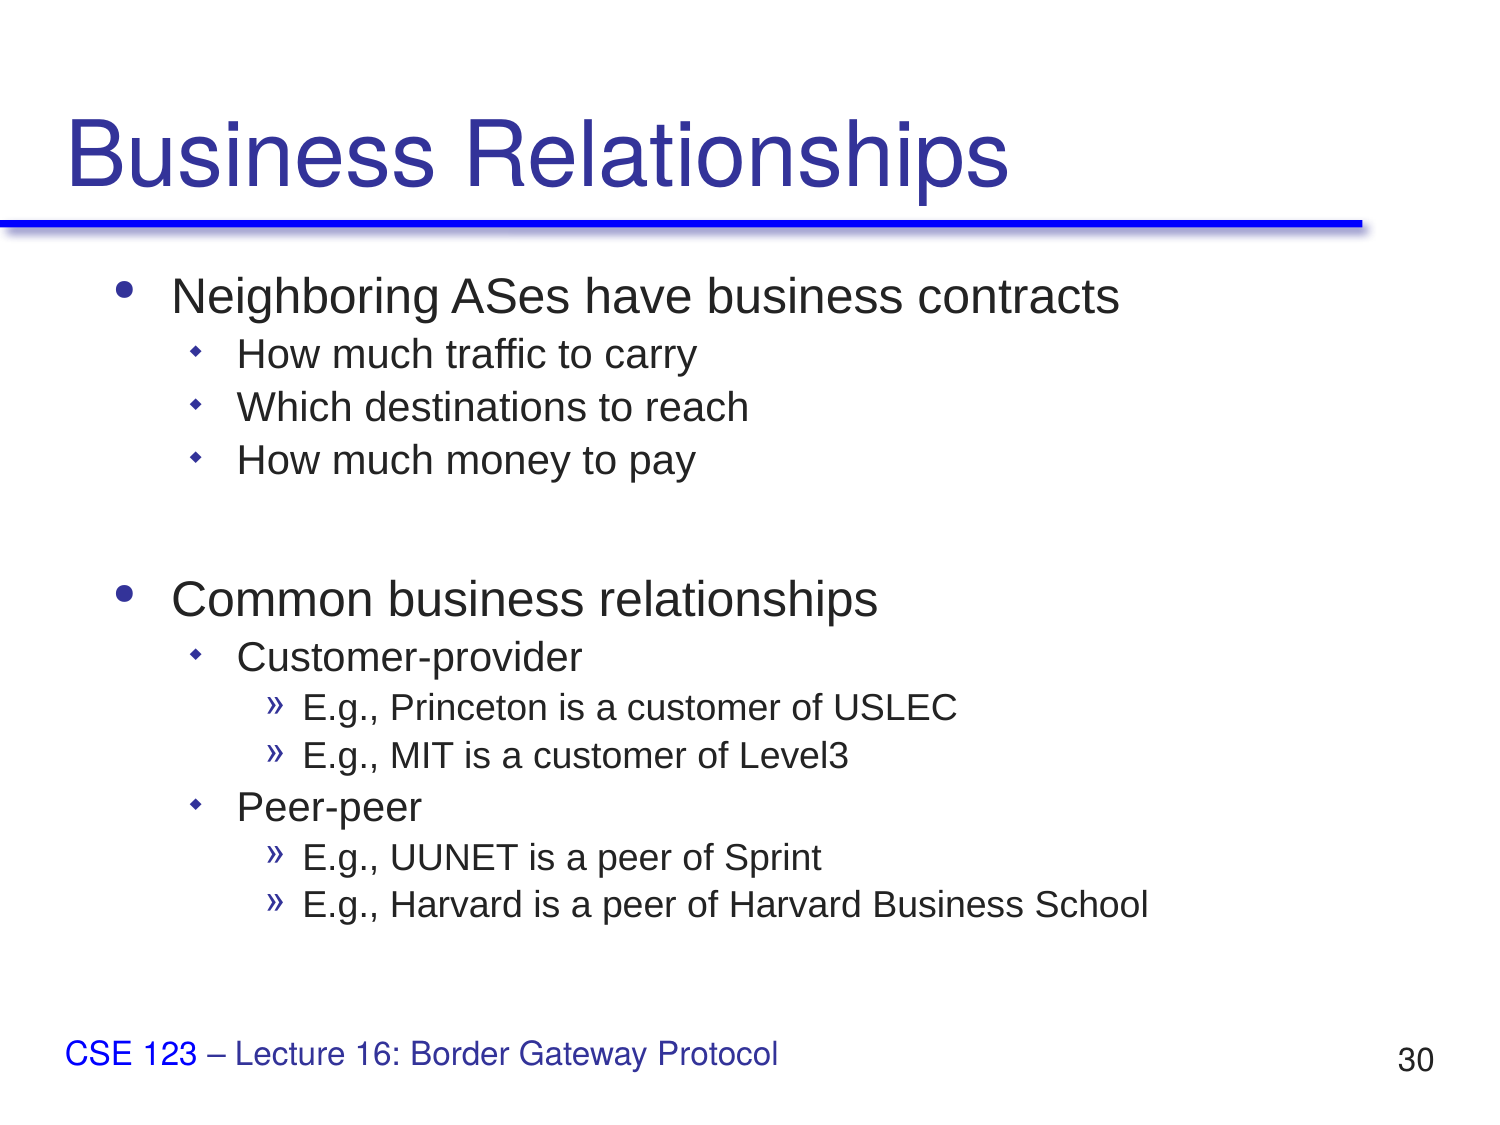

# Business Relationships
Neighboring ASes have business contracts
How much traffic to carry
Which destinations to reach
How much money to pay

Common business relationships
Customer-provider
E.g., Princeton is a customer of USLEC
E.g., MIT is a customer of Level3
Peer-peer
E.g., UUNET is a peer of Sprint
E.g., Harvard is a peer of Harvard Business School
CSE 123 – Lecture 16: Border Gateway Protocol
30